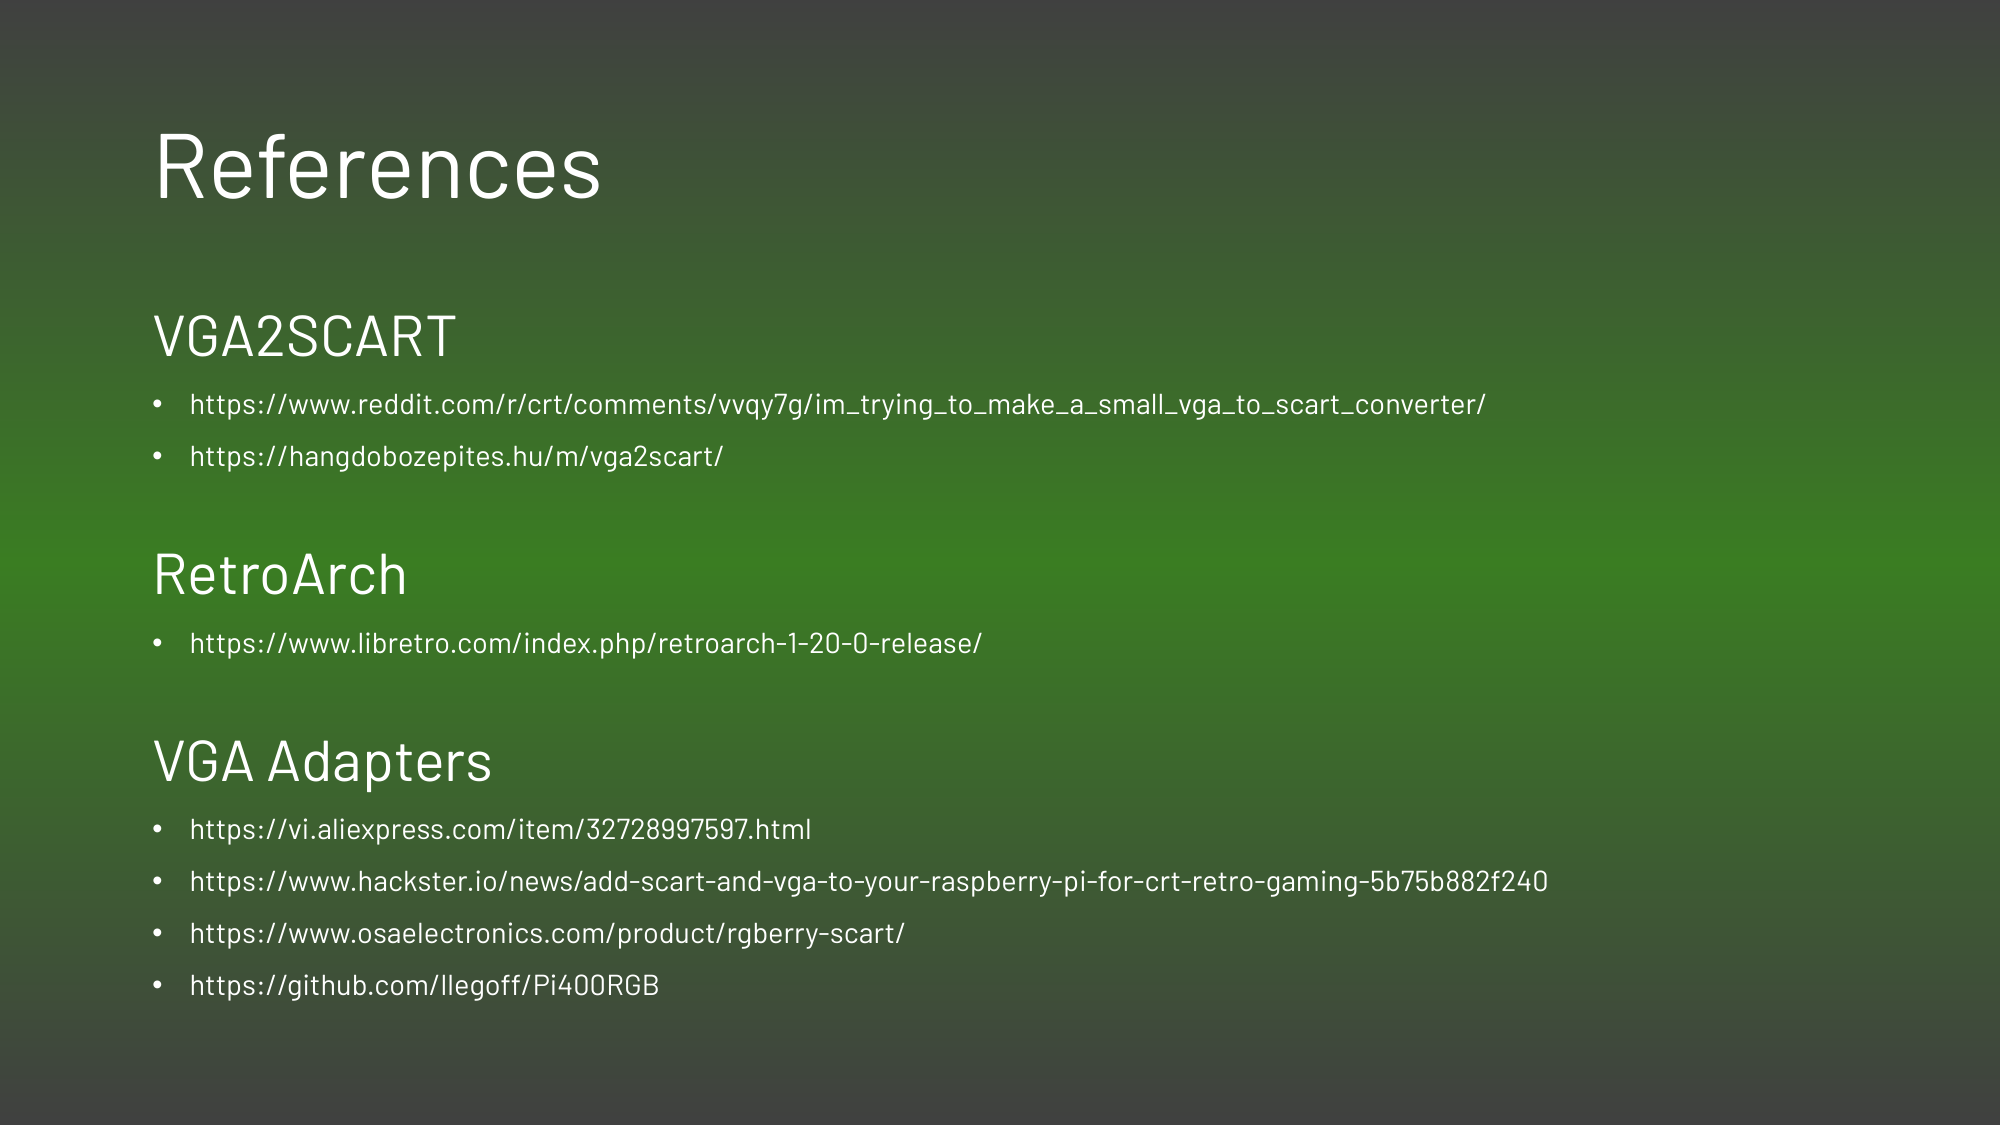

# References
VGA2SCART
https://www.reddit.com/r/crt/comments/vvqy7g/im_trying_to_make_a_small_vga_to_scart_converter/
https://hangdobozepites.hu/m/vga2scart/

RetroArch
https://www.libretro.com/index.php/retroarch-1-20-0-release/

VGA Adapters
https://vi.aliexpress.com/item/32728997597.html
https://www.hackster.io/news/add-scart-and-vga-to-your-raspberry-pi-for-crt-retro-gaming-5b75b882f240
https://www.osaelectronics.com/product/rgberry-scart/
https://github.com/llegoff/Pi400RGB